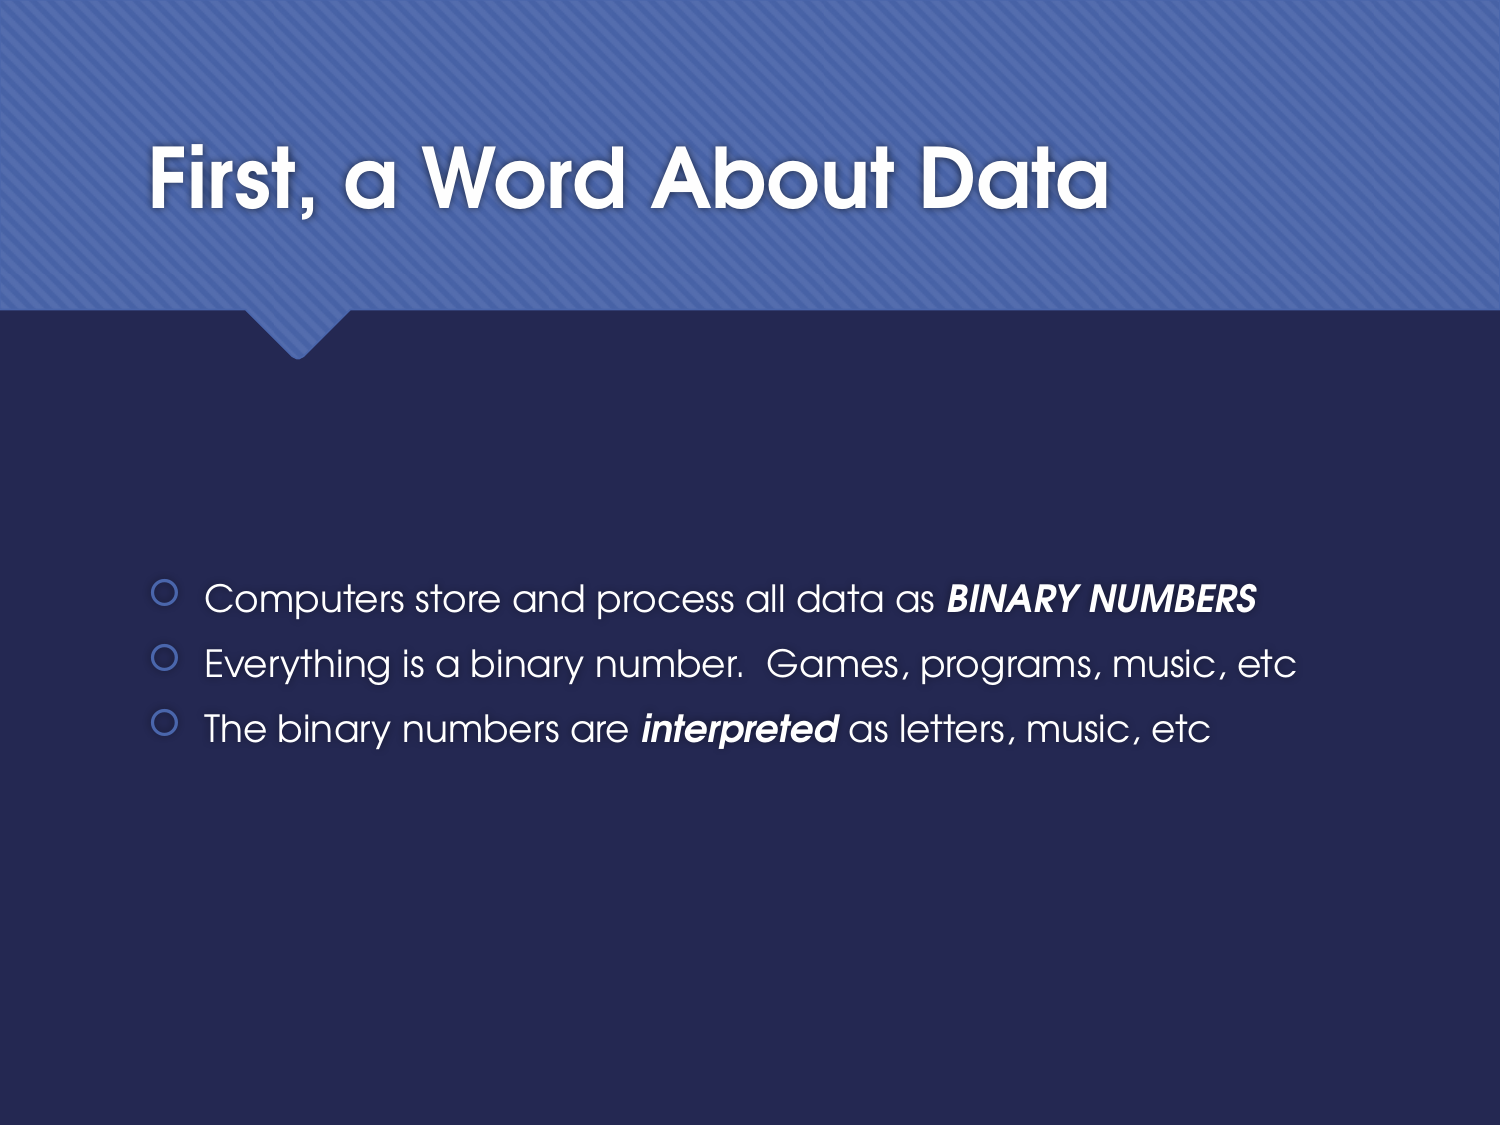

# First, a Word About Data
Computers store and process all data as BINARY NUMBERS
Everything is a binary number.  Games, programs, music, etc
The binary numbers are interpreted as letters, music, etc